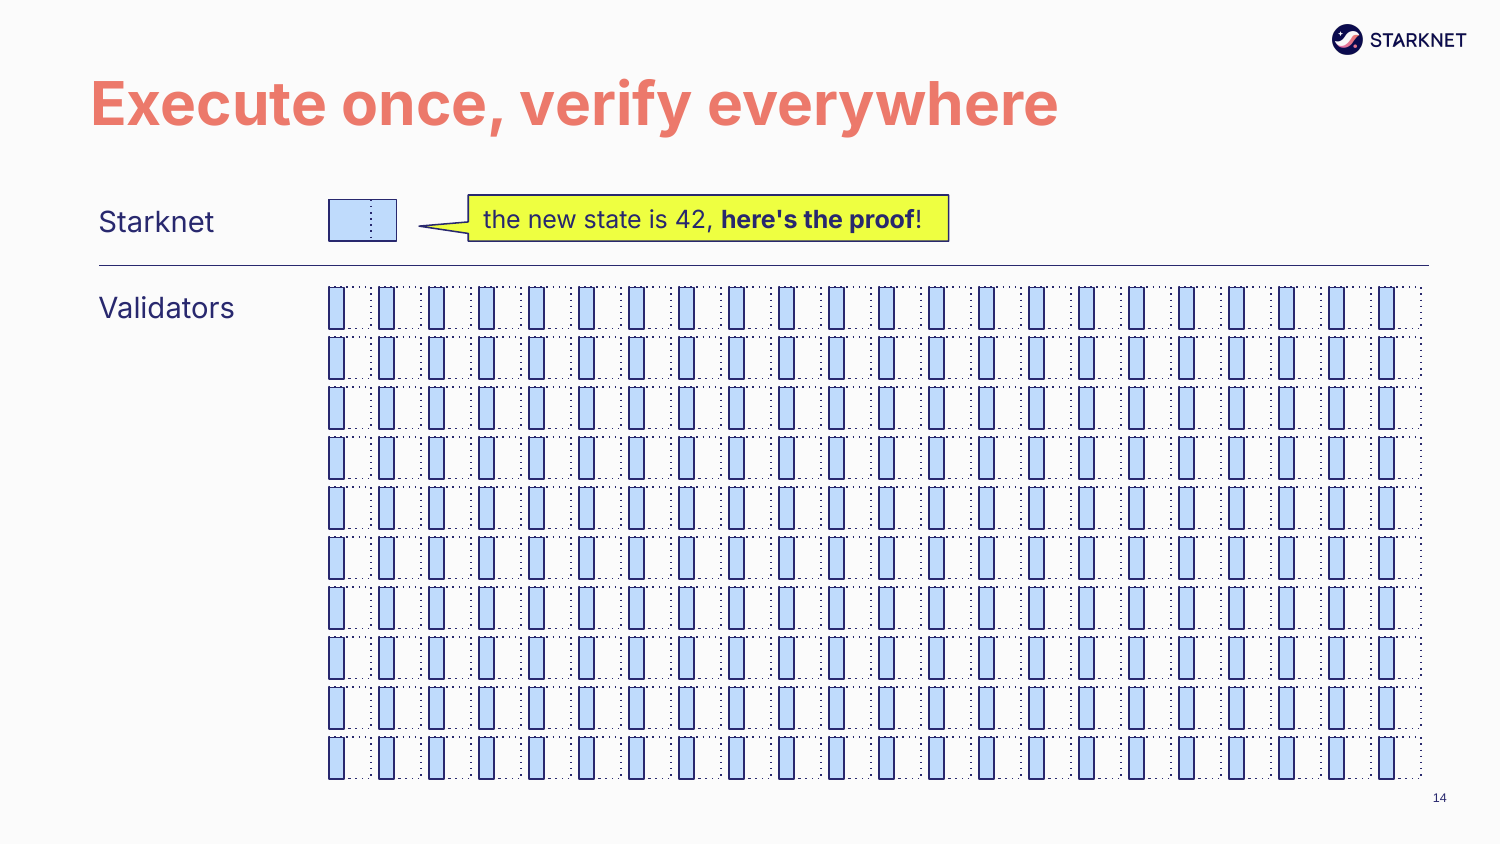

# Execute once, verify everywhere
Starknet
the new state is 42, here's the proof!

Validators

14